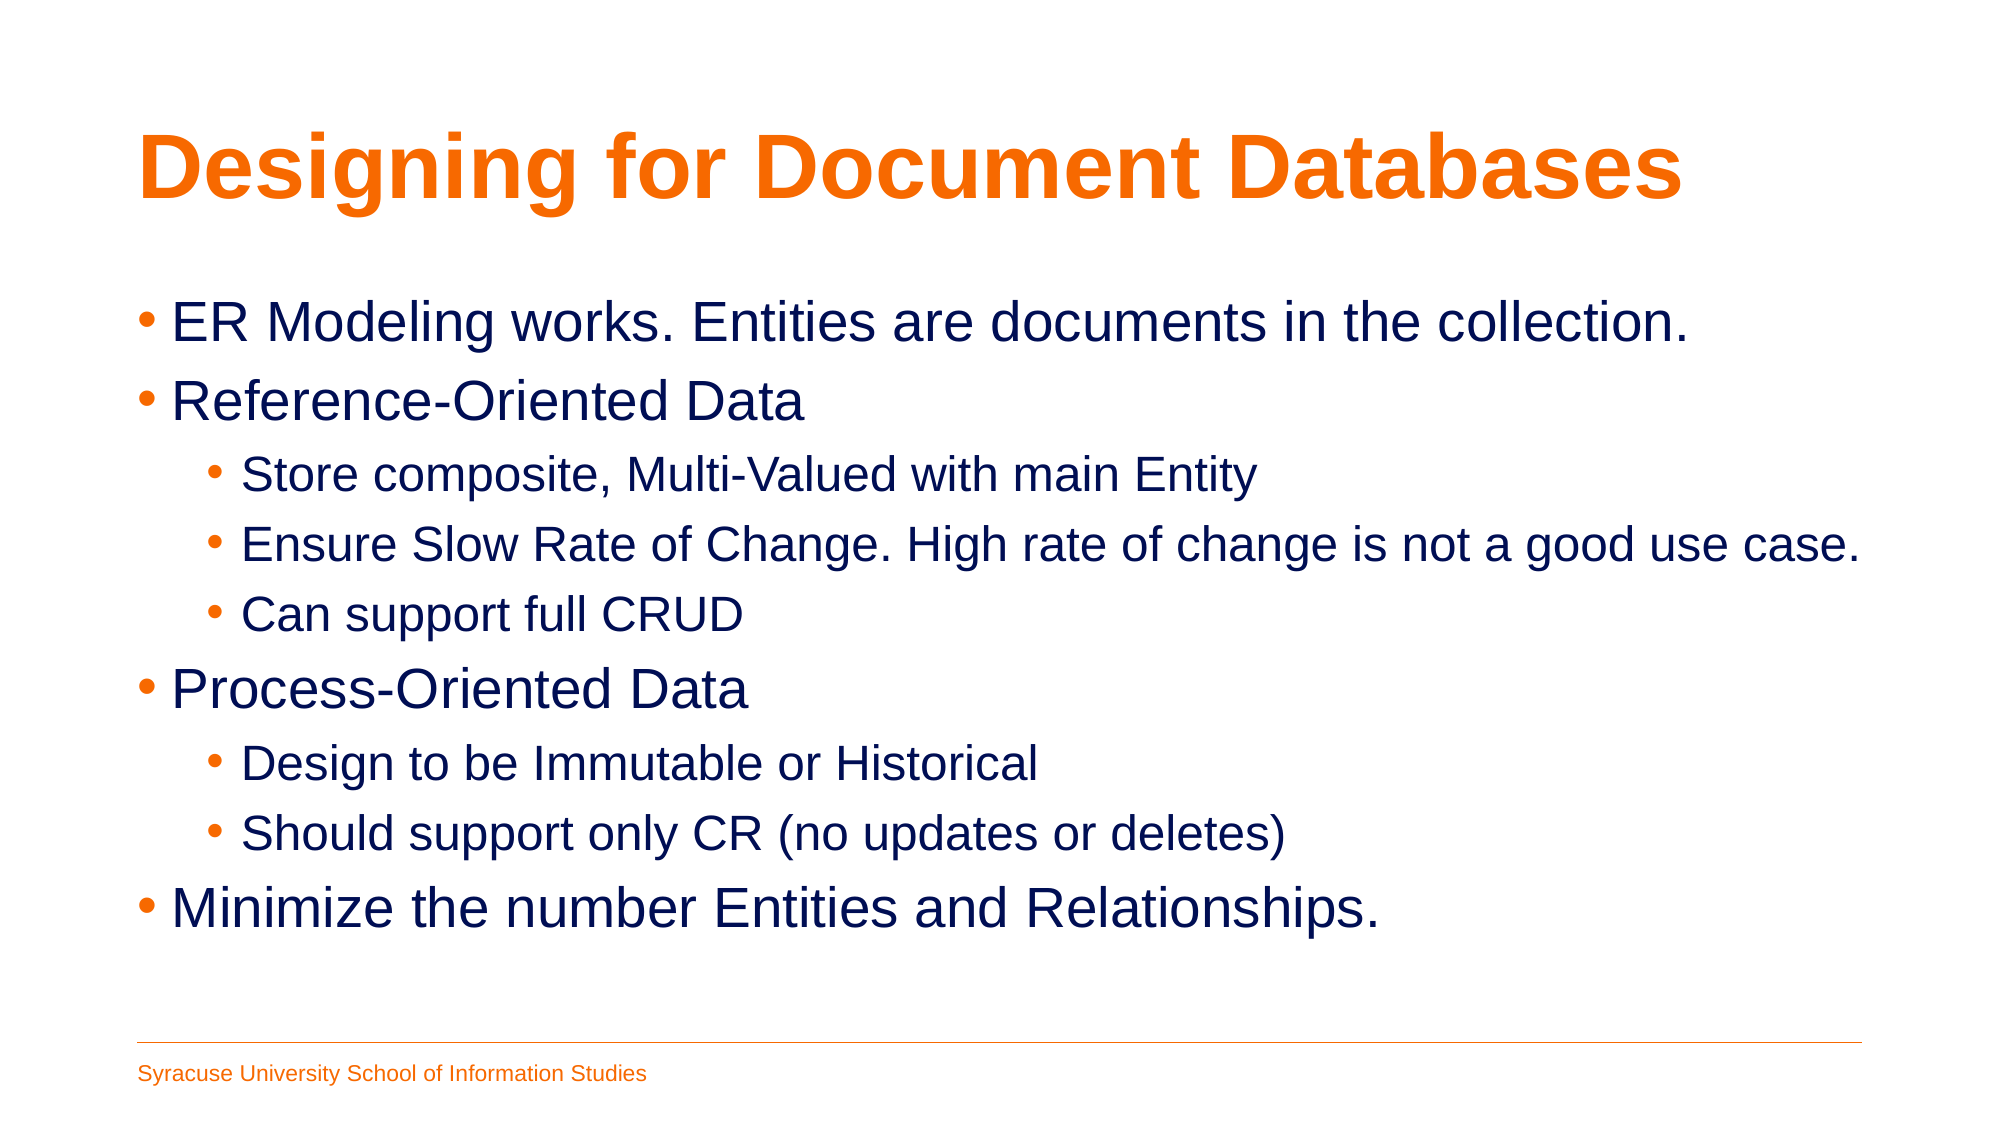

# Designing for Document Databases
ER Modeling works. Entities are documents in the collection.
Reference-Oriented Data
Store composite, Multi-Valued with main Entity
Ensure Slow Rate of Change. High rate of change is not a good use case.
Can support full CRUD
Process-Oriented Data
Design to be Immutable or Historical
Should support only CR (no updates or deletes)
Minimize the number Entities and Relationships.